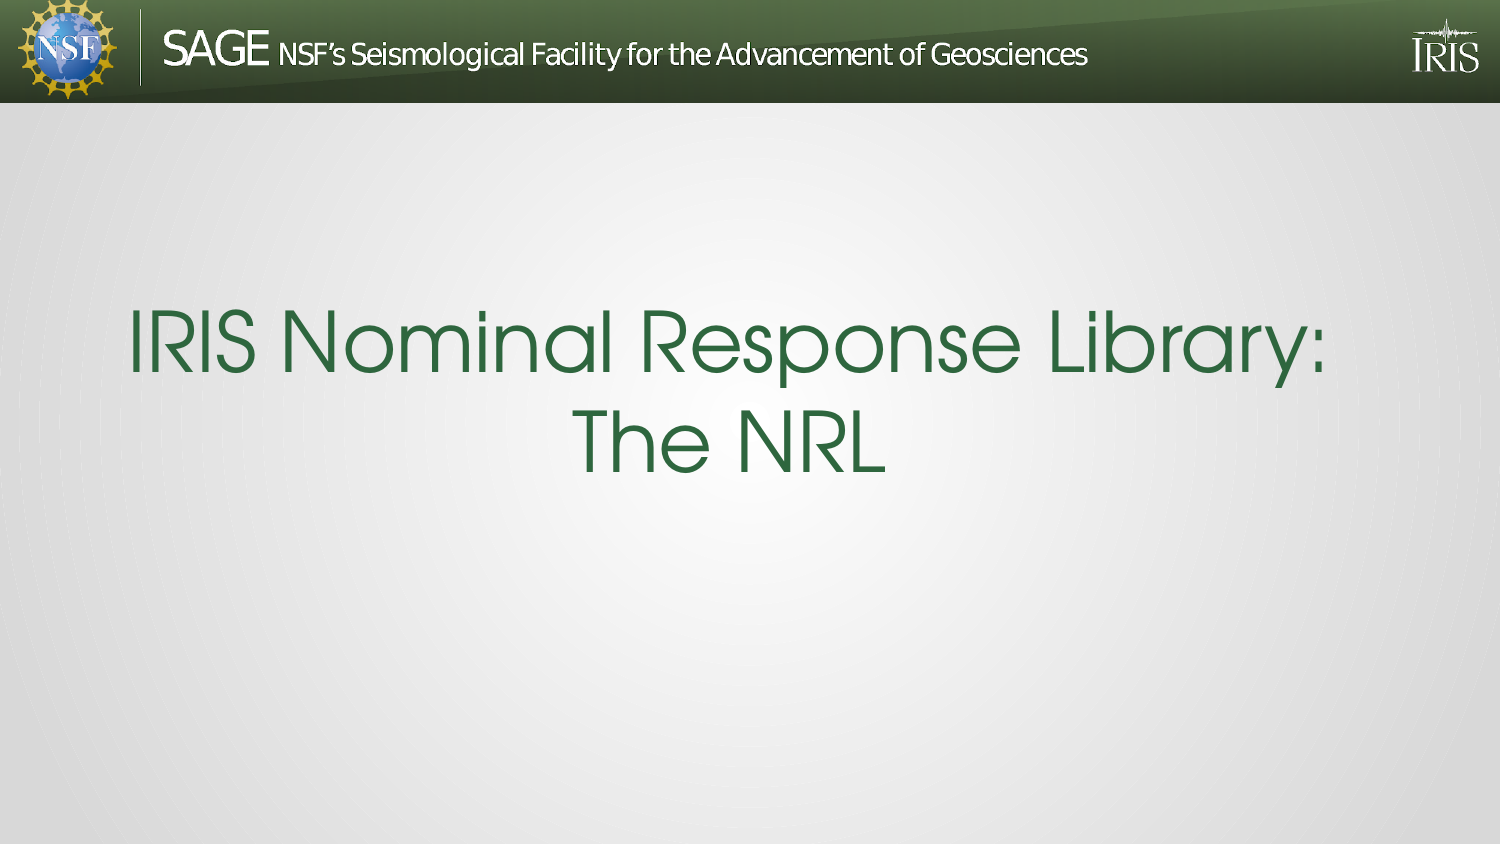

# IRIS Nominal Response Library: The NRL